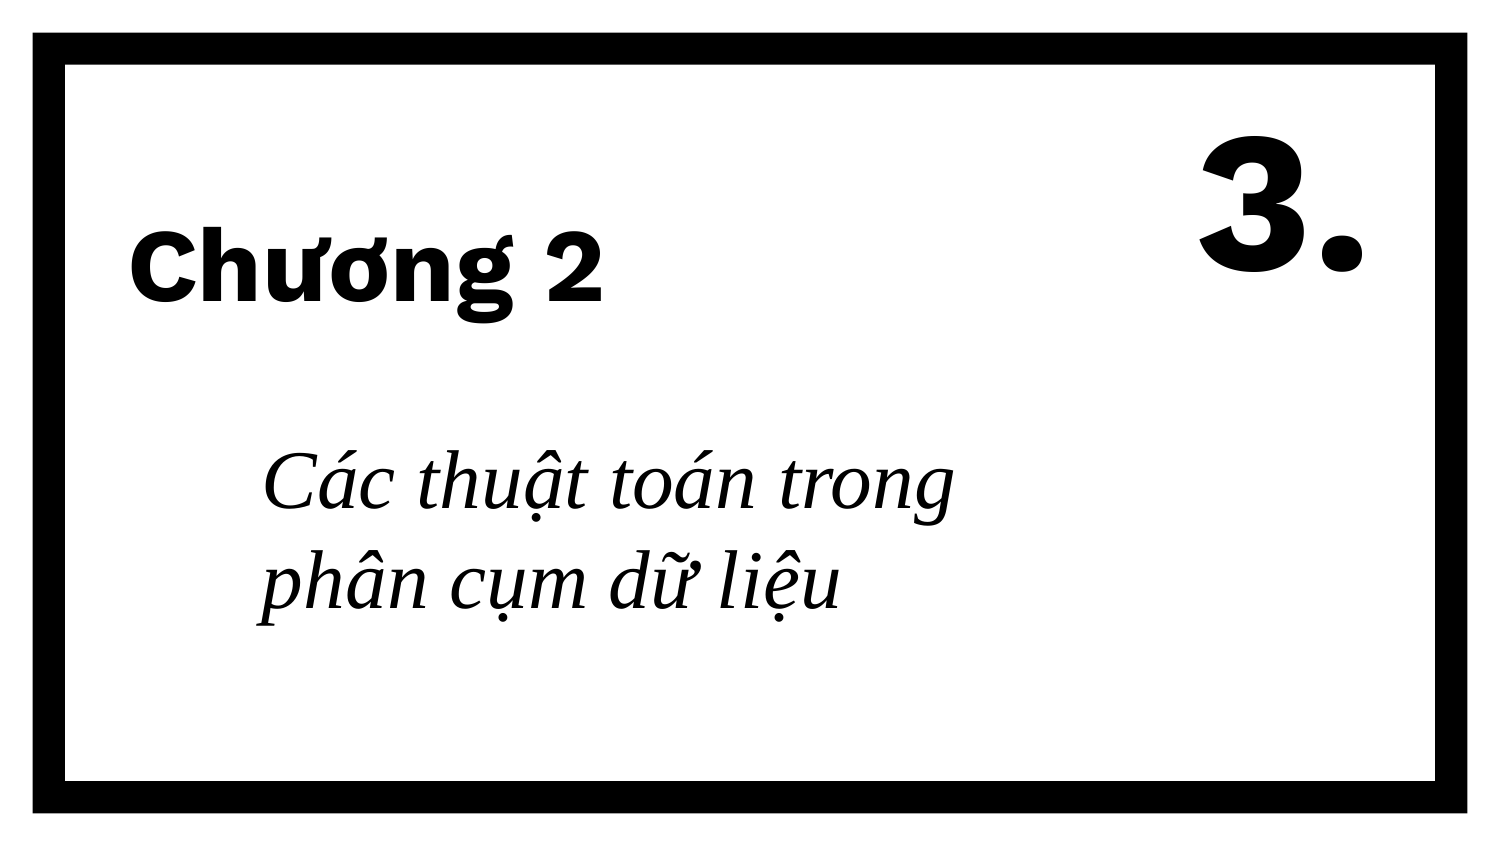

3.
# Chương 2
Các thuật toán trong phân cụm dữ liệu